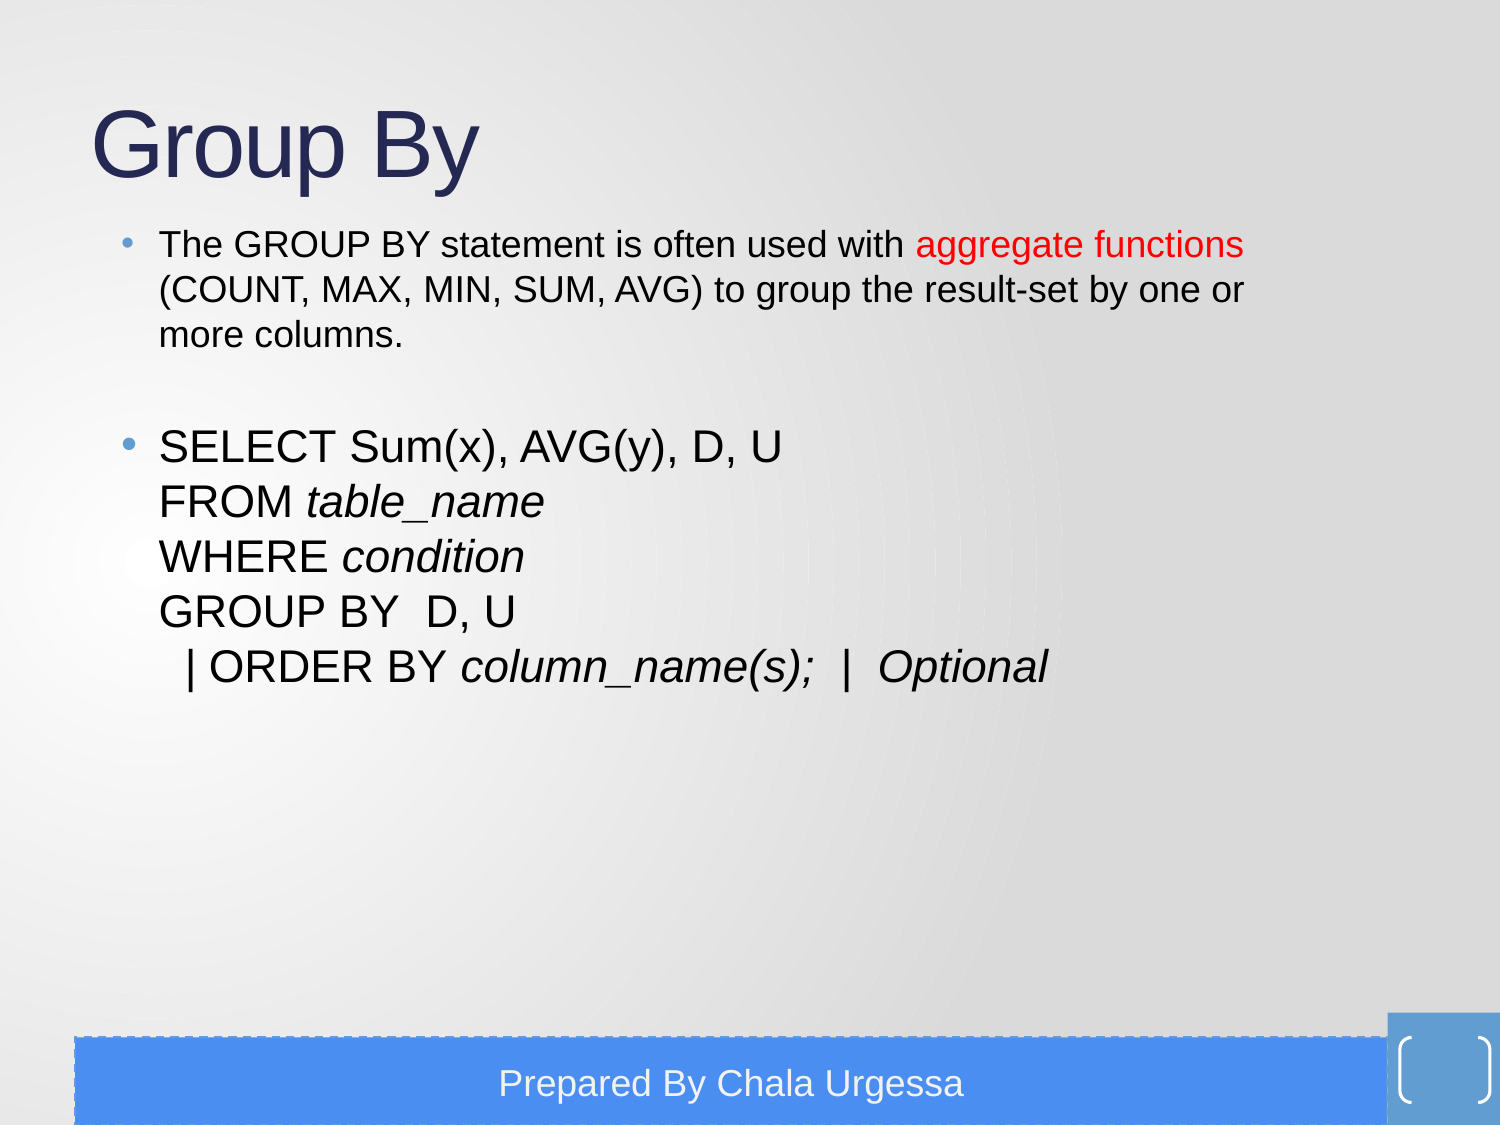

# Group By
The GROUP BY statement is often used with aggregate functions (COUNT, MAX, MIN, SUM, AVG) to group the result-set by one or more columns.

SELECT Sum(x), AVG(y), D, U
FROM table_name
WHERE condition
GROUP BY  D, U
  | ORDER BY column_name(s);  |  Optional
30